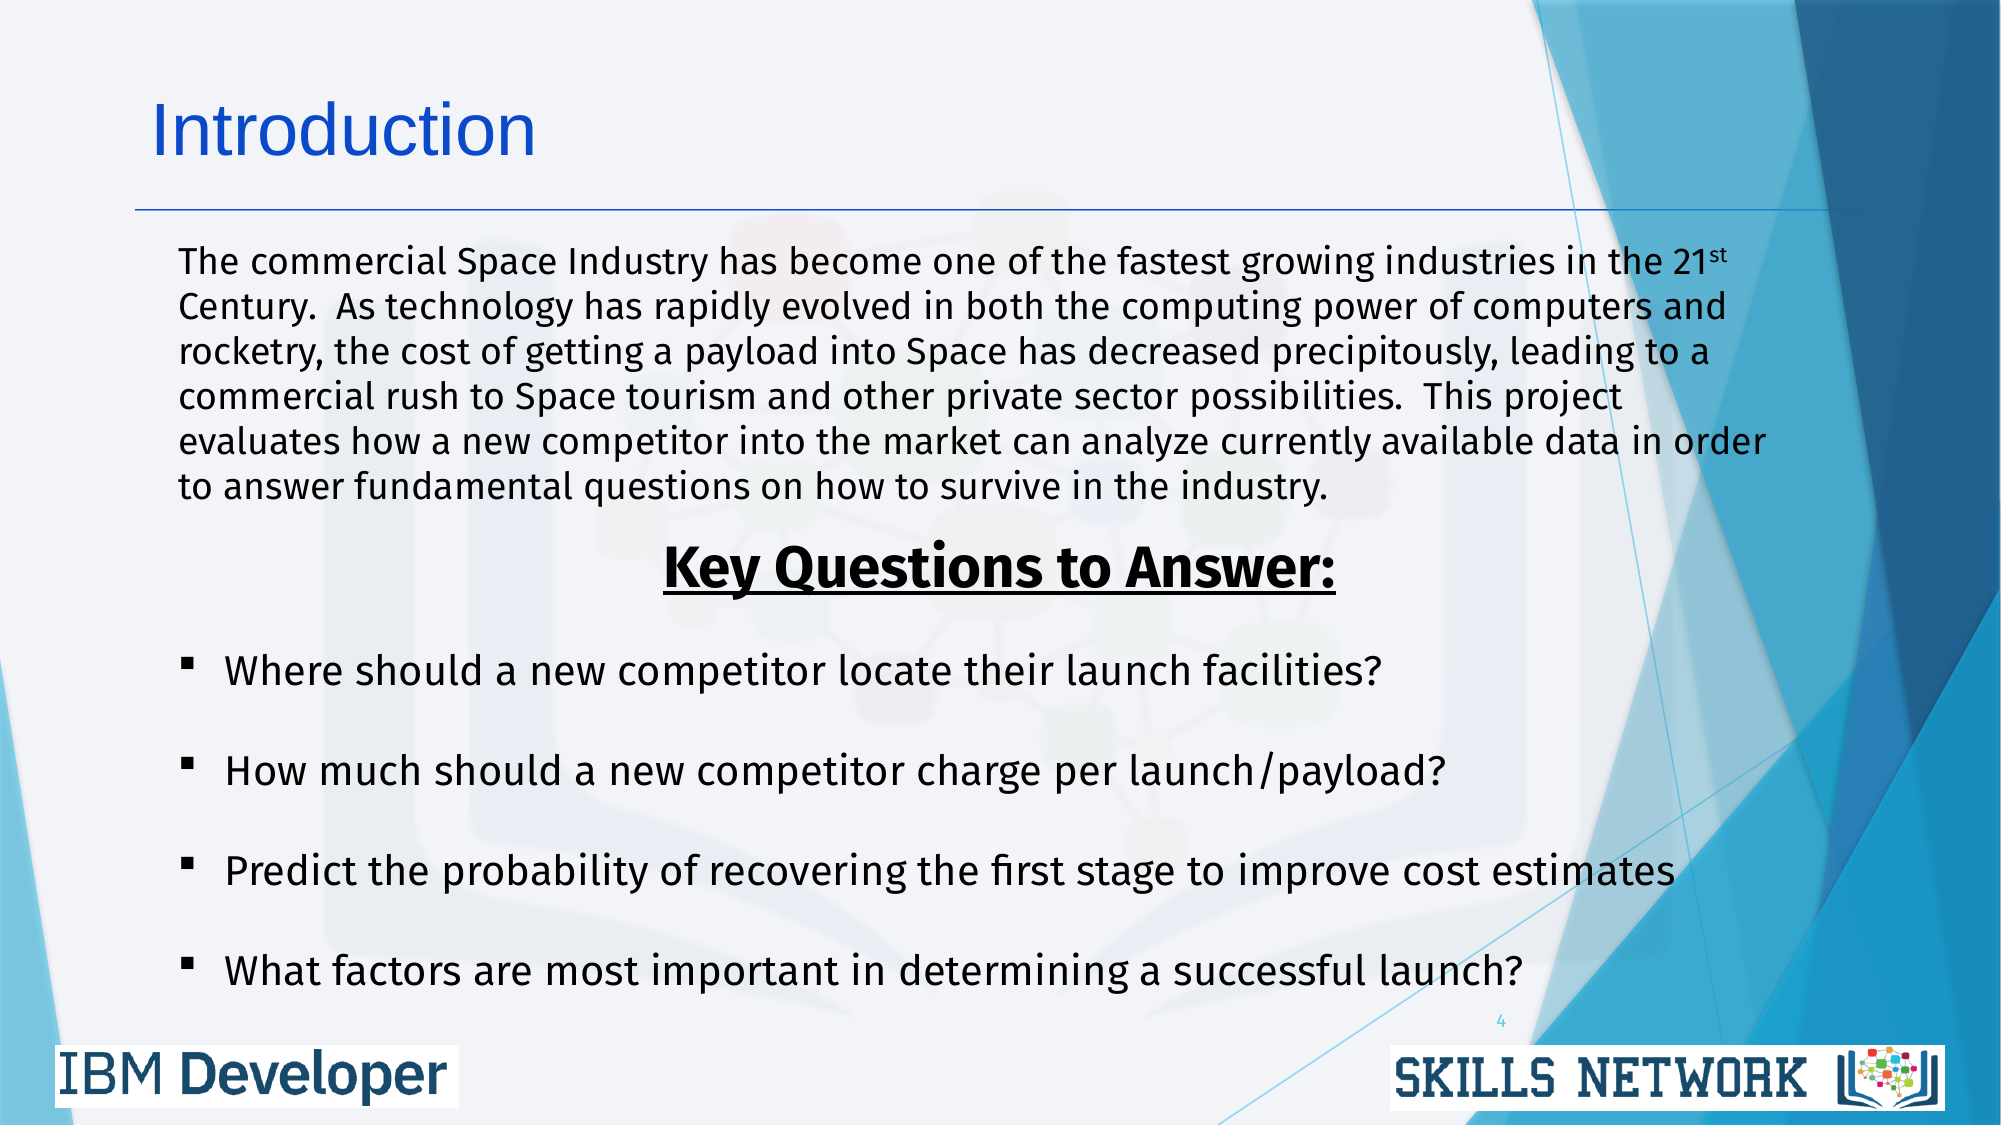

Introduction
The commercial Space Industry has become one of the fastest growing industries in the 21st Century.  As technology has rapidly evolved in both the computing power of computers and rocketry, the cost of getting a payload into Space has decreased precipitously, leading to a commercial rush to Space tourism and other private sector possibilities.  This project evaluates how a new competitor into the market can analyze currently available data in order to answer fundamental questions on how to survive in the industry.

Key Questions to Answer:

Where should a new competitor locate their launch facilities?

How much should a new competitor charge per launch/payload?

Predict the probability of recovering the first stage to improve cost estimates

What factors are most important in determining a successful launch?

4